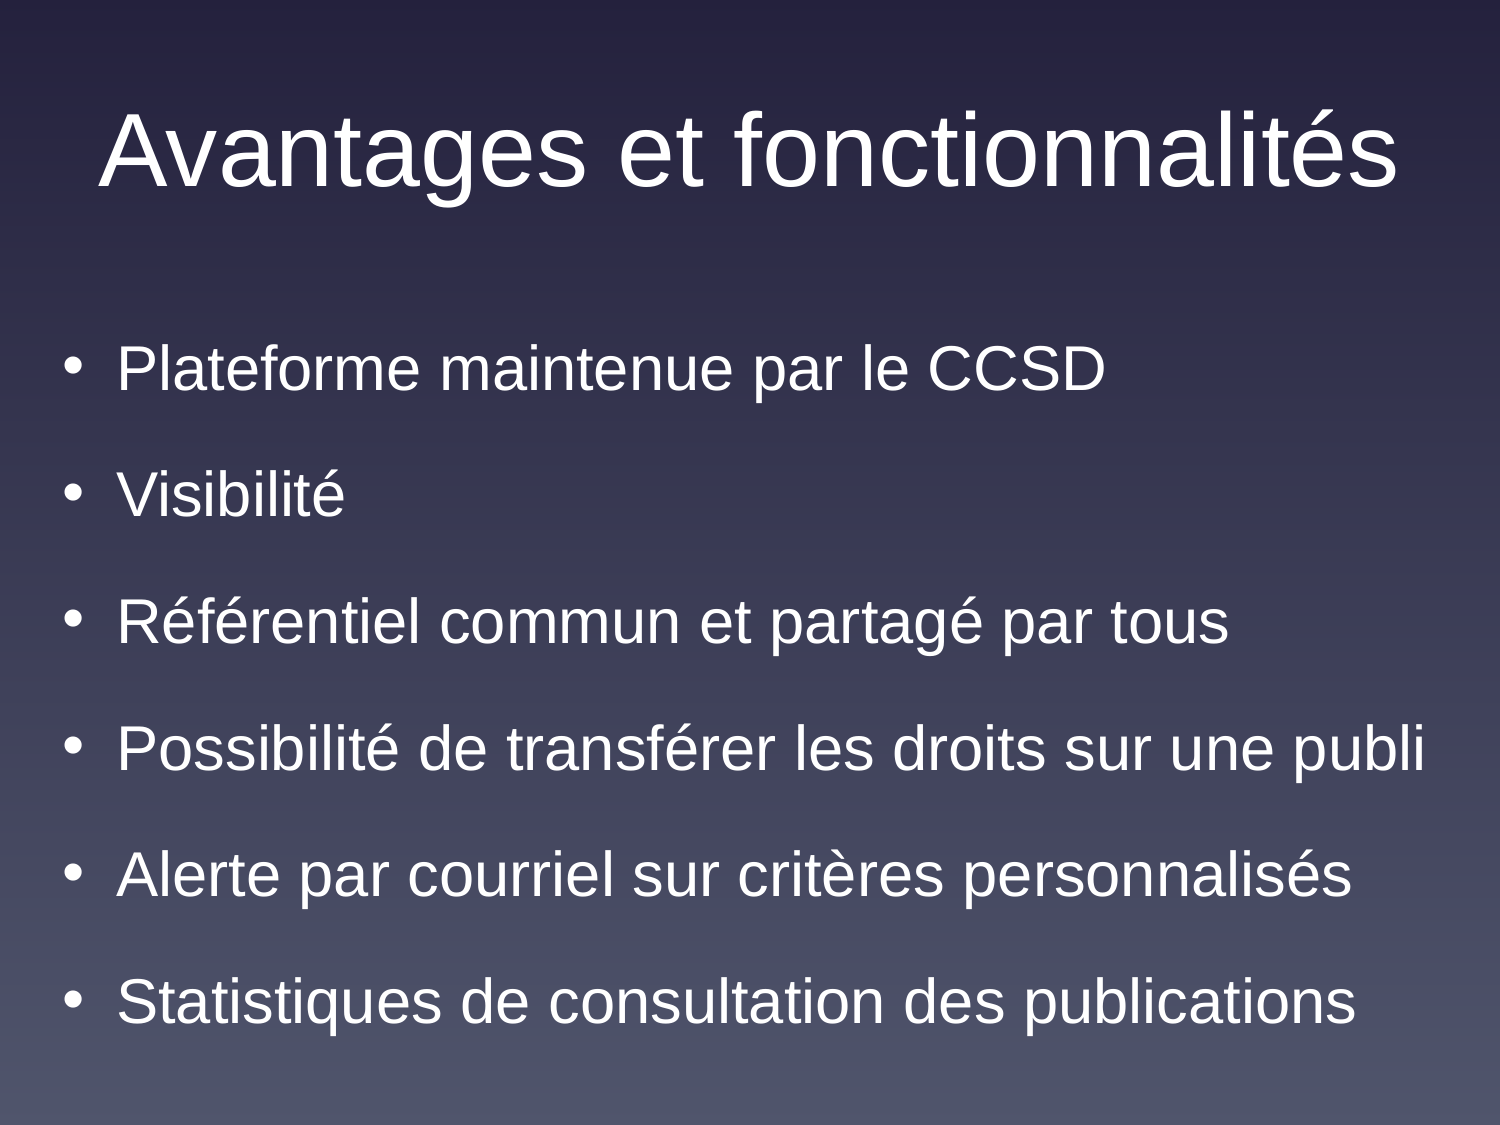

# Avantages et fonctionnalités
Plateforme maintenue par le CCSD
Visibilité
Référentiel commun et partagé par tous
Possibilité de transférer les droits sur une publi
Alerte par courriel sur critères personnalisés
Statistiques de consultation des publications